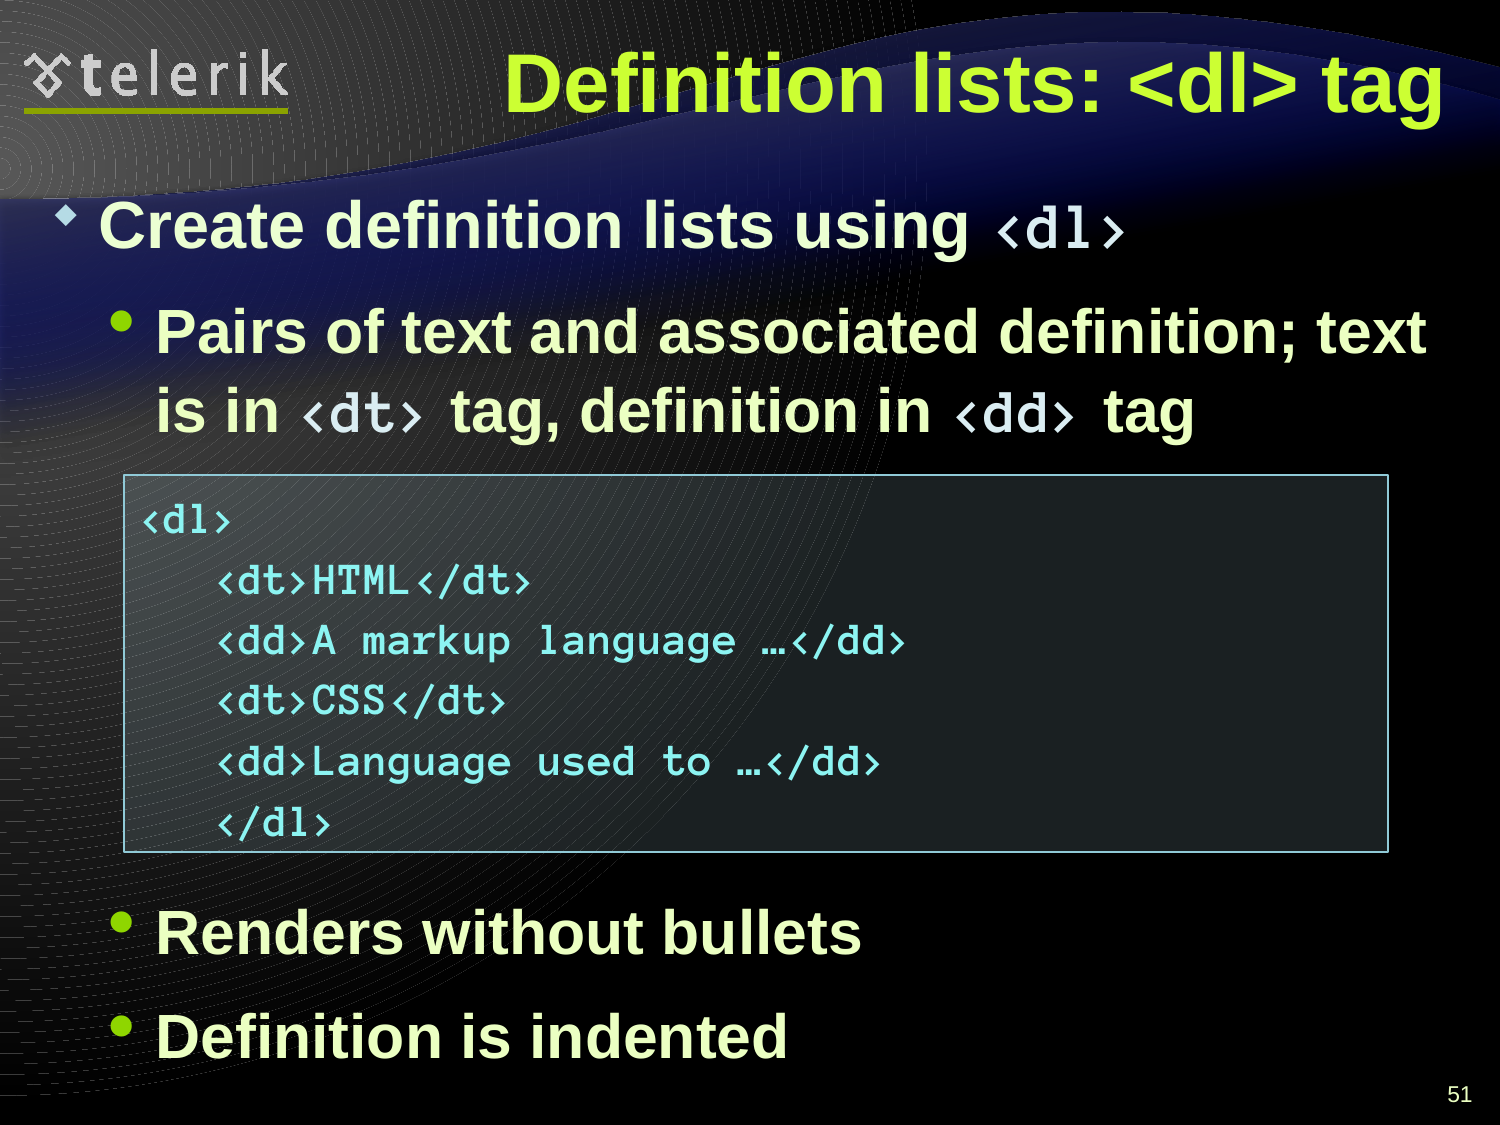

# Definition lists: <dl> tag
Create definition lists using <dl>
Pairs of text and associated definition; text is in <dt> tag, definition in <dd> tag

Renders without bullets
Definition is indented
<dl>
<dt>HTML</dt>
<dd>A markup language …</dd>
<dt>CSS</dt>
<dd>Language used to …</dd>
</dl>
51